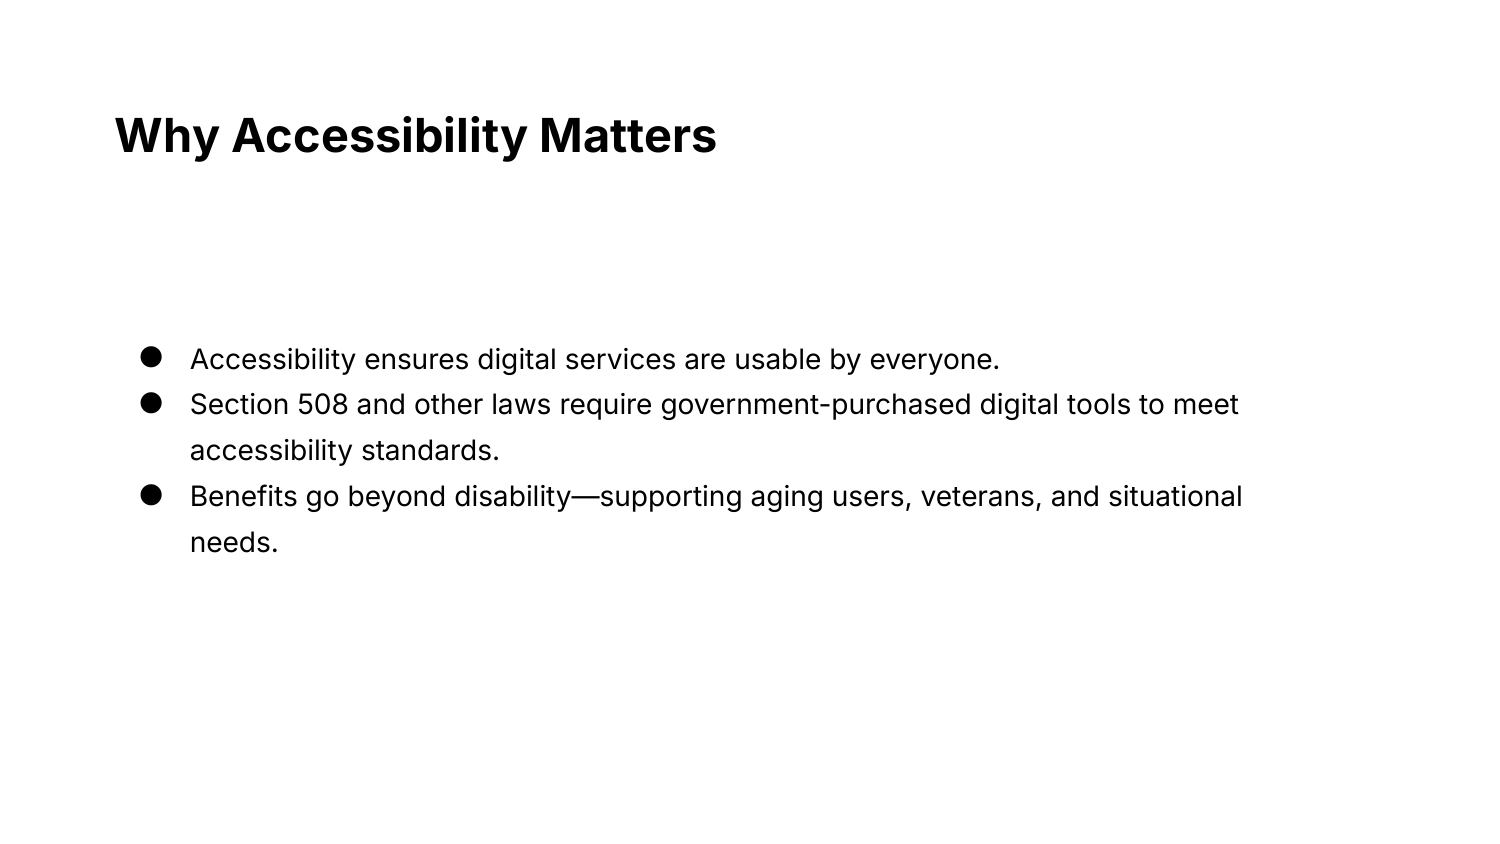

Why Accessibility Matters
Accessibility ensures digital services are usable by everyone.
Section 508 and other laws require government-purchased digital tools to meet accessibility standards.
Benefits go beyond disability—supporting aging users, veterans, and situational needs.